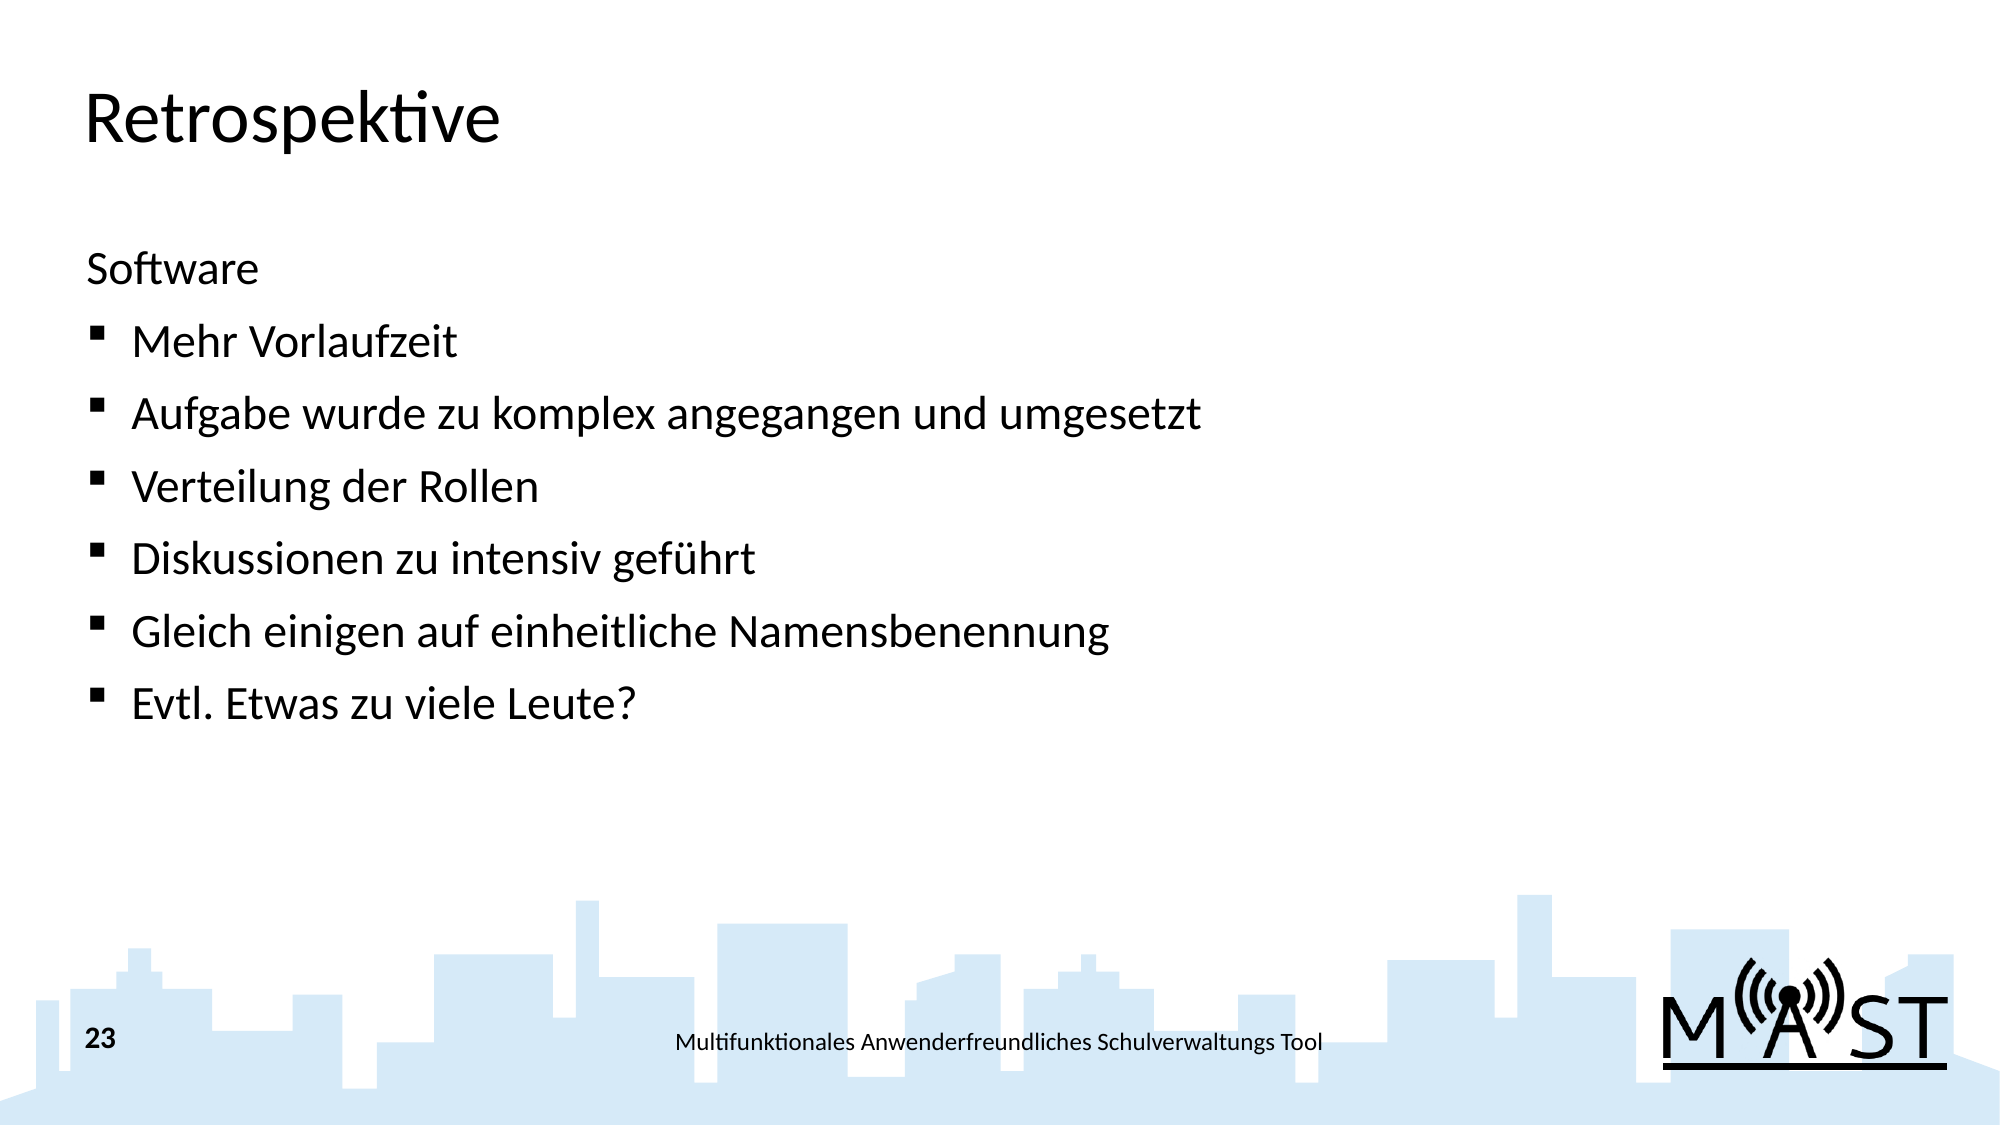

# Retrospektive

Software
Mehr Vorlaufzeit
Aufgabe wurde zu komplex angegangen und umgesetzt
Verteilung der Rollen
Diskussionen zu intensiv geführt
Gleich einigen auf einheitliche Namensbenennung
Evtl. Etwas zu viele Leute?
23
Multifunktionales Anwenderfreundliches Schulverwaltungs Tool